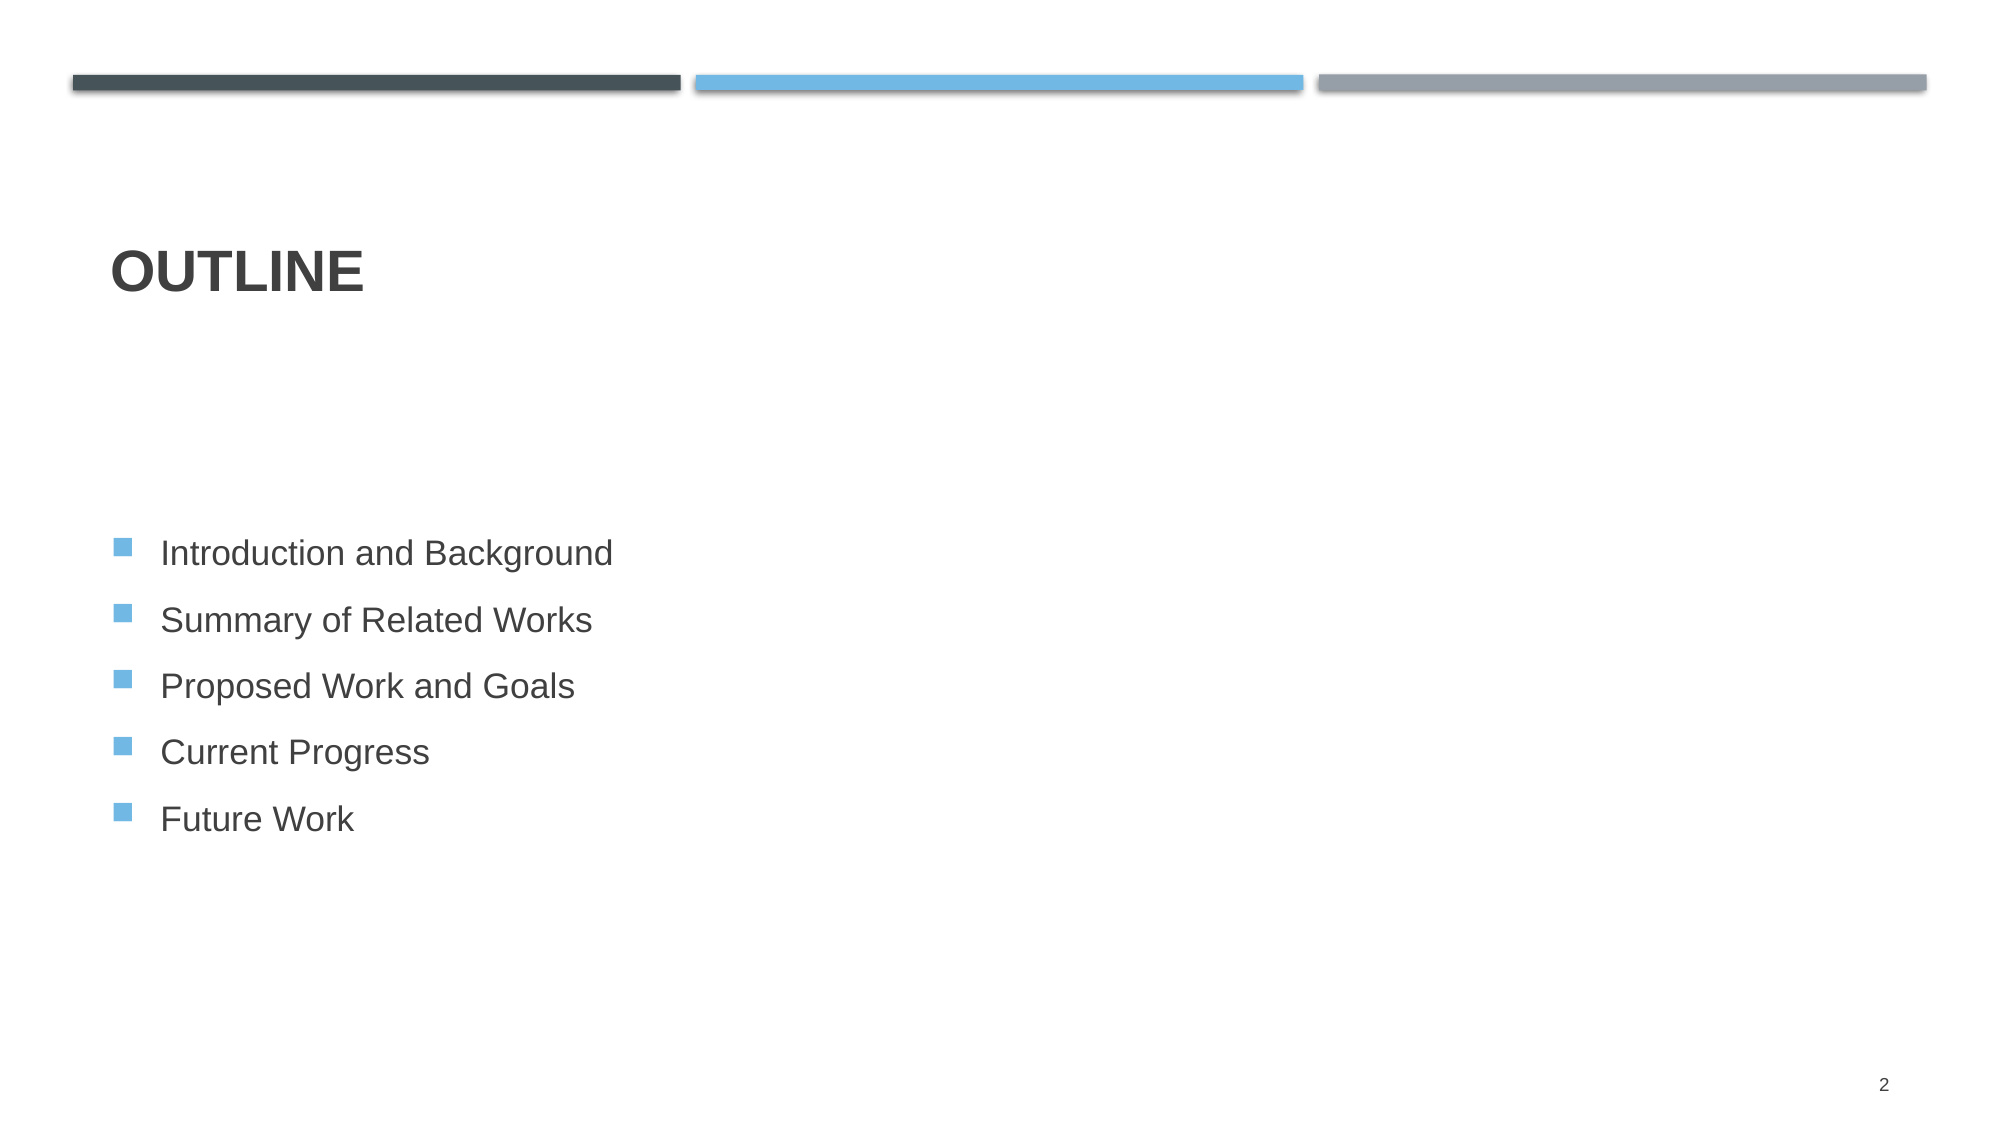

# Outline
Introduction and Background
Summary of Related Works
Proposed Work and Goals
Current Progress
Future Work
2